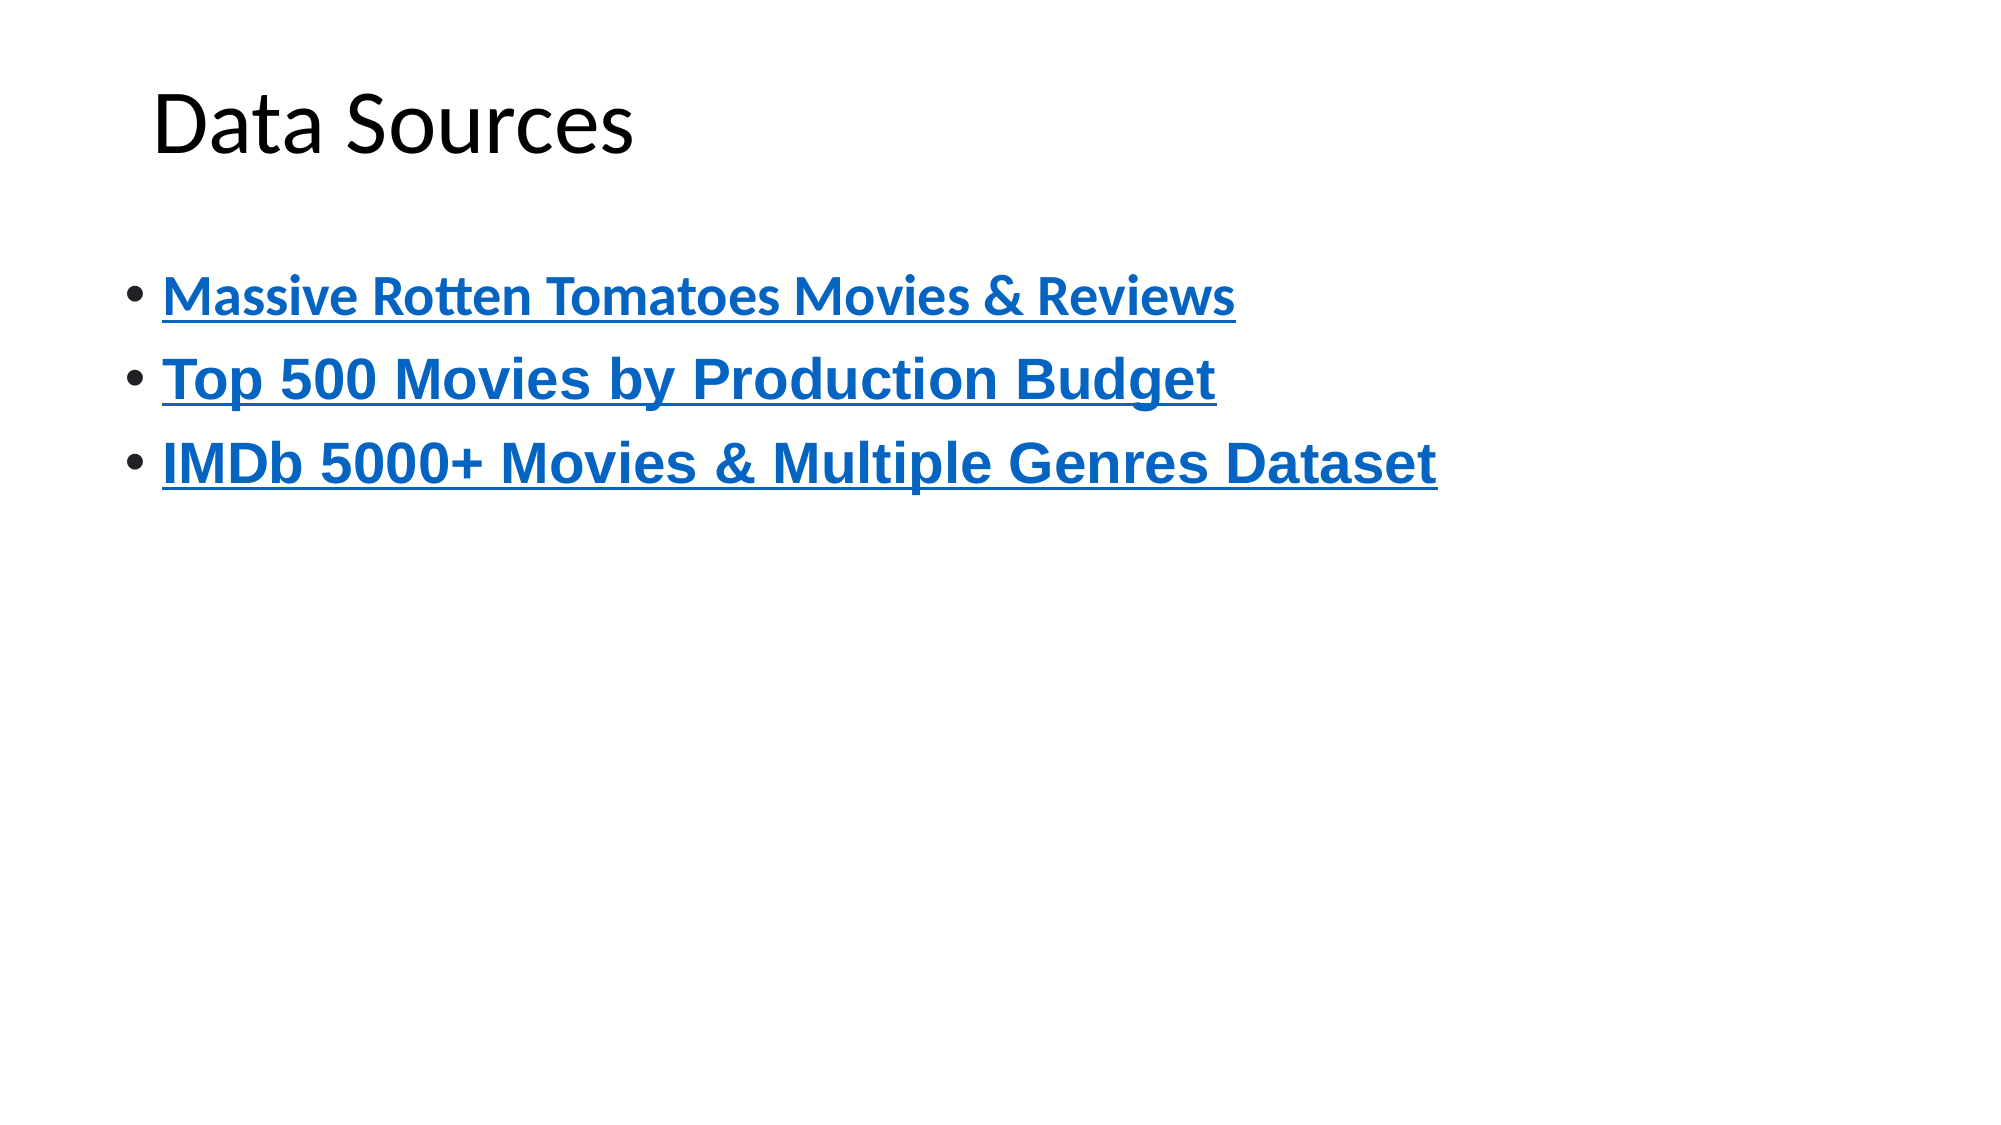

# Data Sources
Massive Rotten Tomatoes Movies & Reviews
Top 500 Movies by Production Budget
IMDb 5000+ Movies & Multiple Genres Dataset